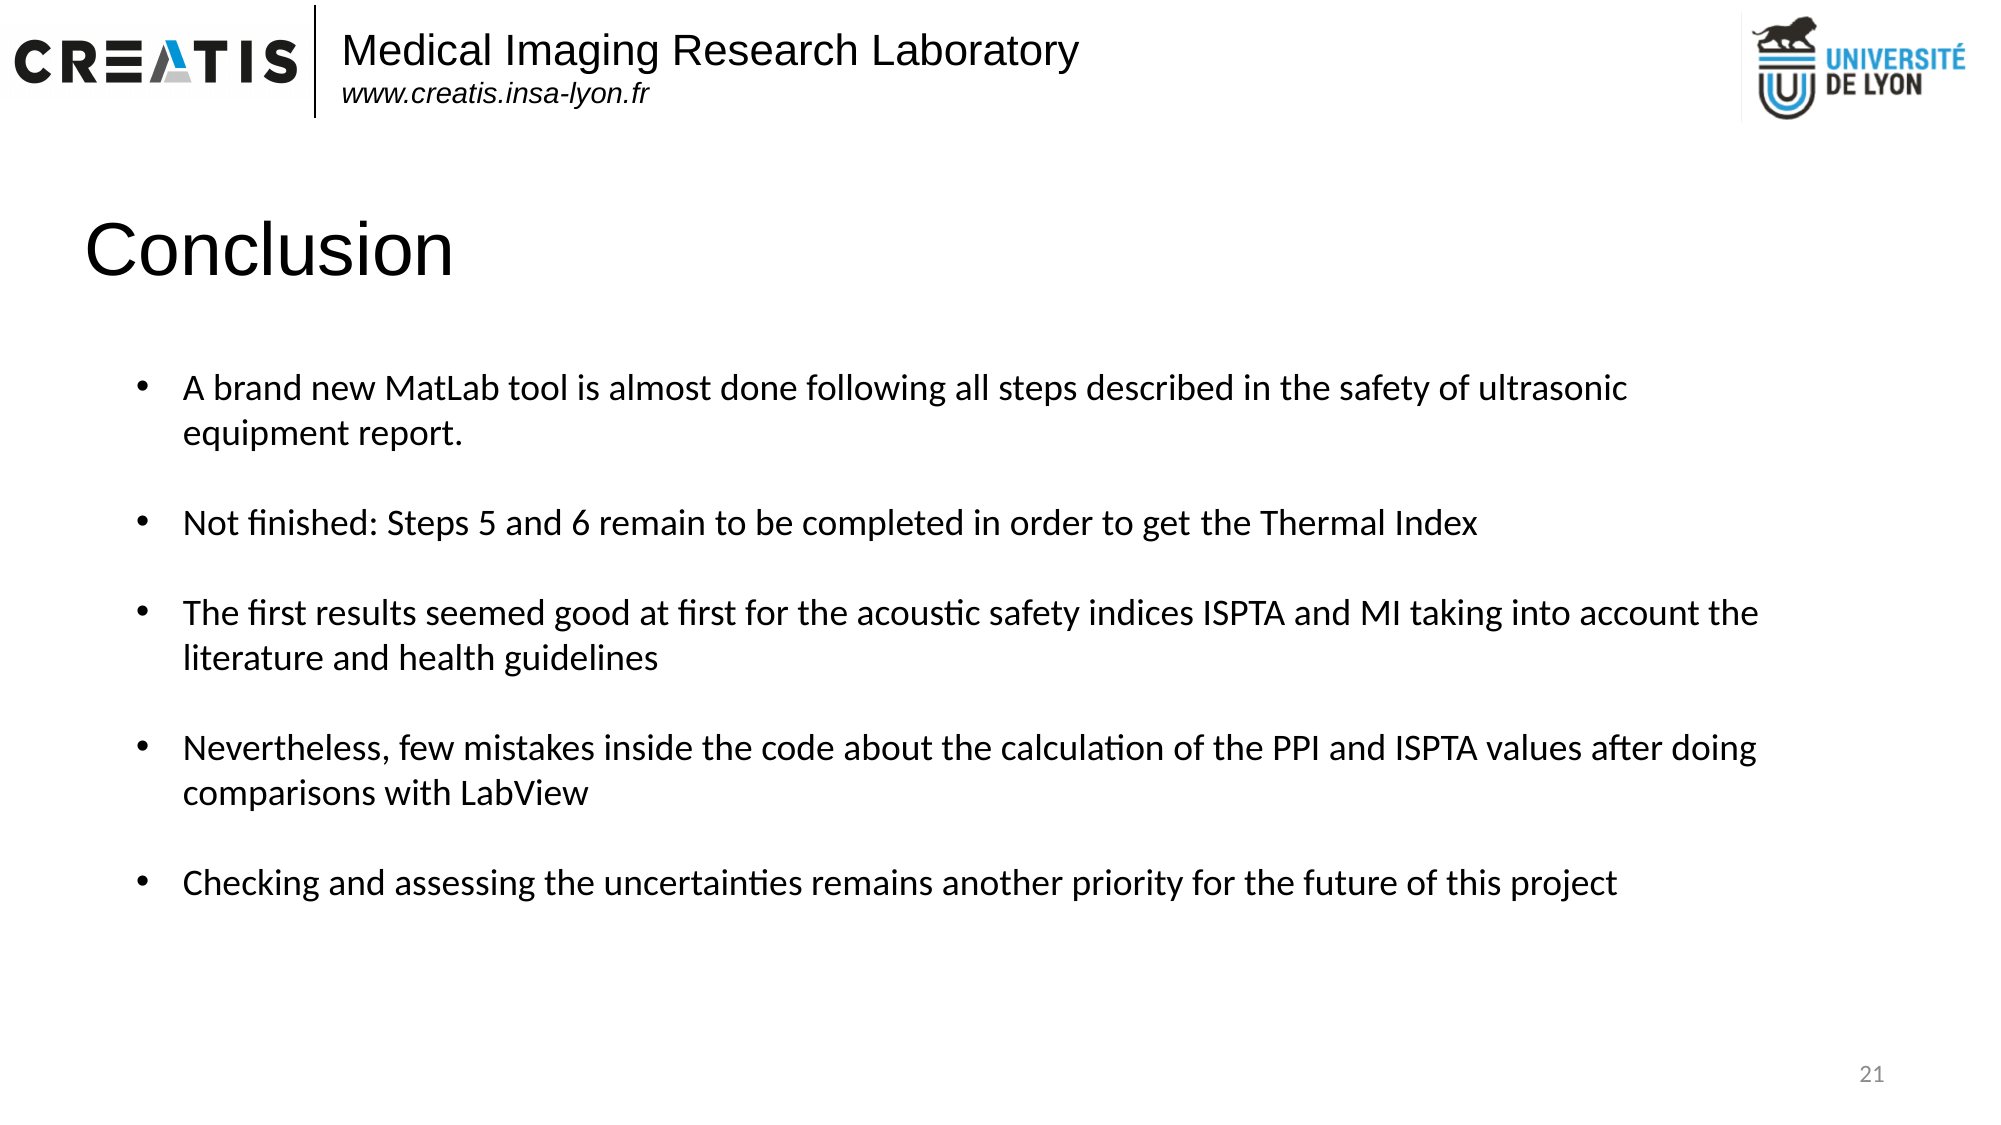

Conclusion
A brand new MatLab tool is almost done following all steps described in the safety of ultrasonic equipment report.

Not finished: Steps 5 and 6 remain to be completed in order to get the Thermal Index

The first results seemed good at first for the acoustic safety indices ISPTA and MI taking into account the literature and health guidelines

Nevertheless, few mistakes inside the code about the calculation of the PPI and ISPTA values after doing comparisons with LabView

Checking and assessing the uncertainties remains another priority for the future of this project
21